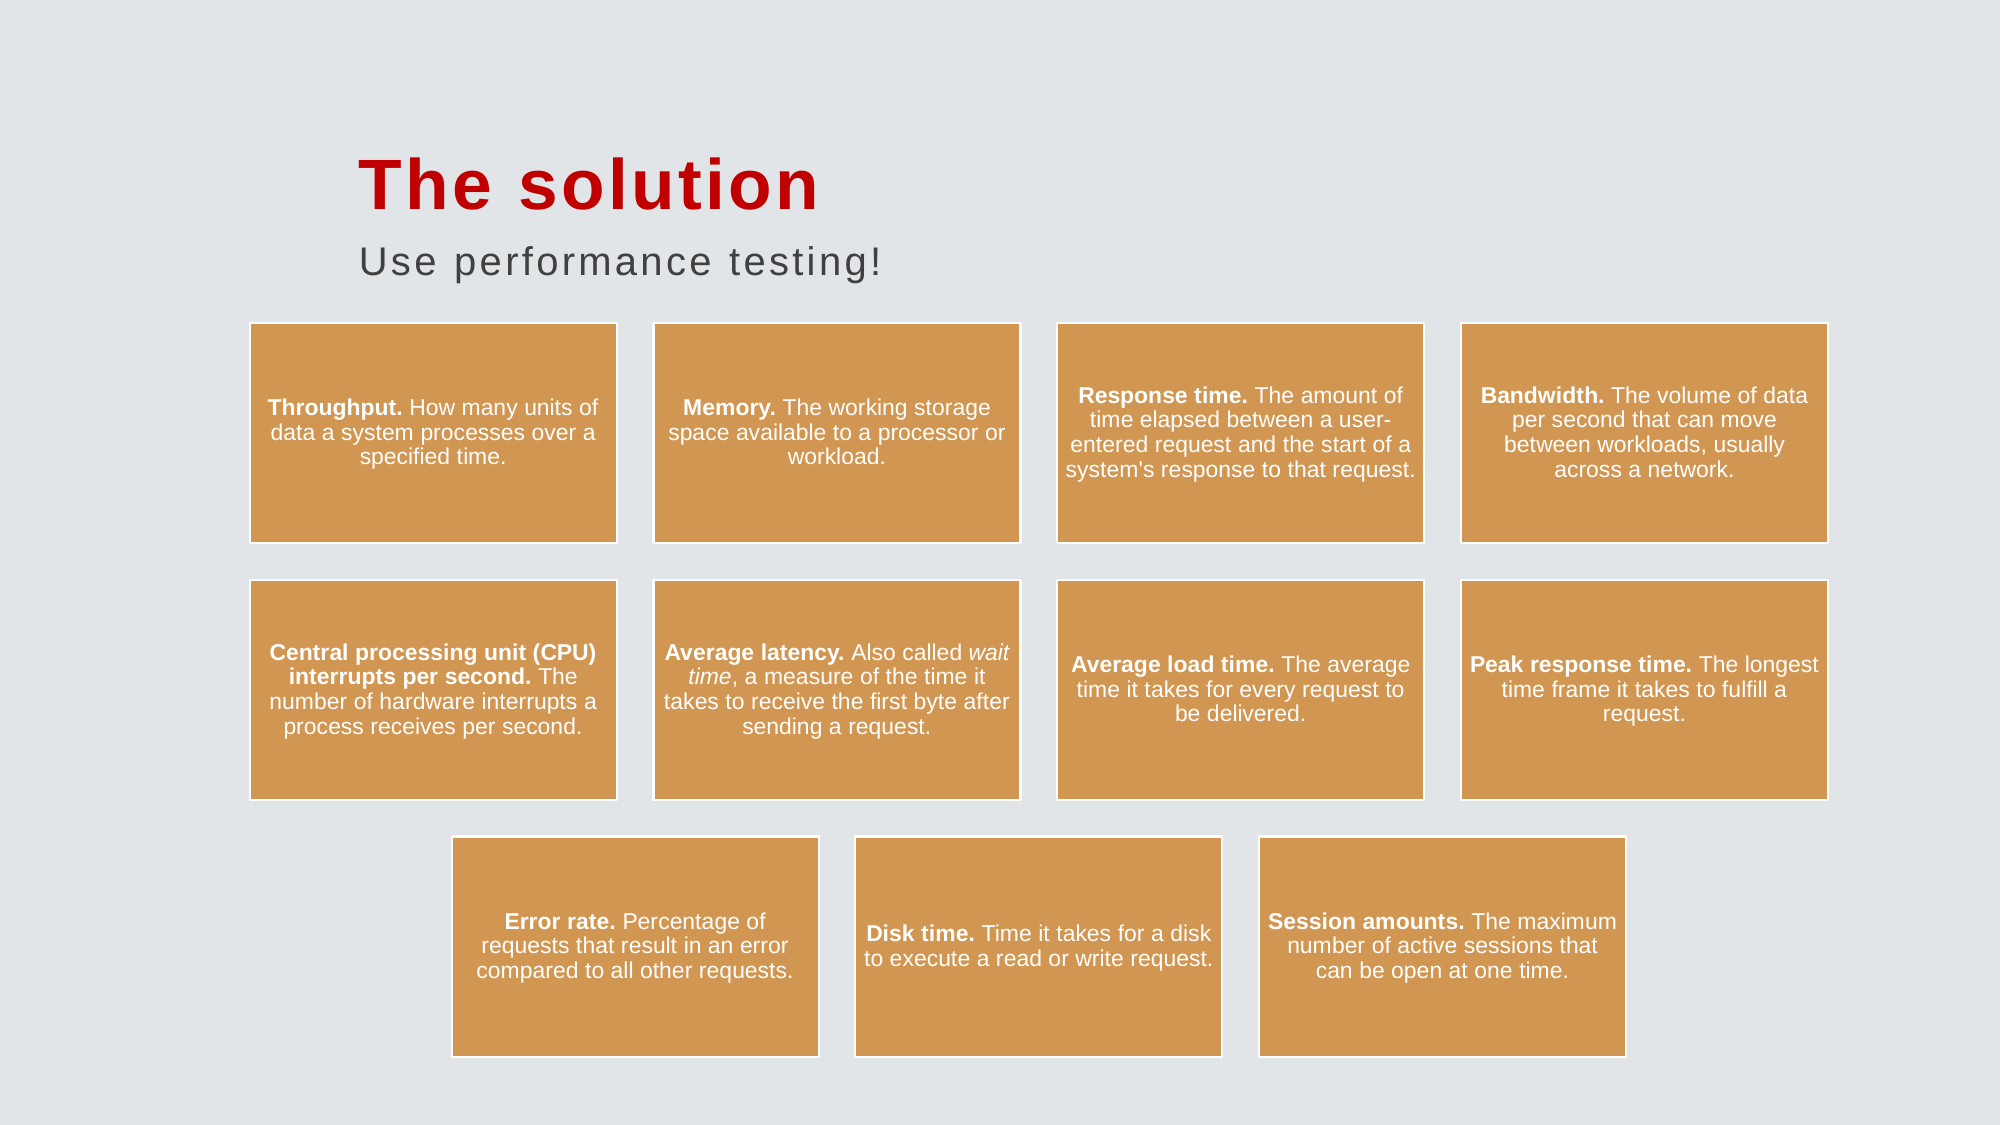

The solution
Use performance testing!
Throughput. How many units of data a system processes over a specified time.
Memory. The working storage space available to a processor or workload.
Response time. The amount of time elapsed between a user-entered request and the start of a system's response to that request.
Bandwidth. The volume of data per second that can move between workloads, usually across a network.
Central processing unit (CPU) interrupts per second. The number of hardware interrupts a process receives per second.
Average latency. Also called wait time, a measure of the time it takes to receive the first byte after sending a request.
Average load time. The average time it takes for every request to be delivered.
Peak response time. The longest time frame it takes to fulfill a request.
Error rate. Percentage of requests that result in an error compared to all other requests.
Disk time. Time it takes for a disk to execute a read or write request.
Session amounts. The maximum number of active sessions that can be open at one time.